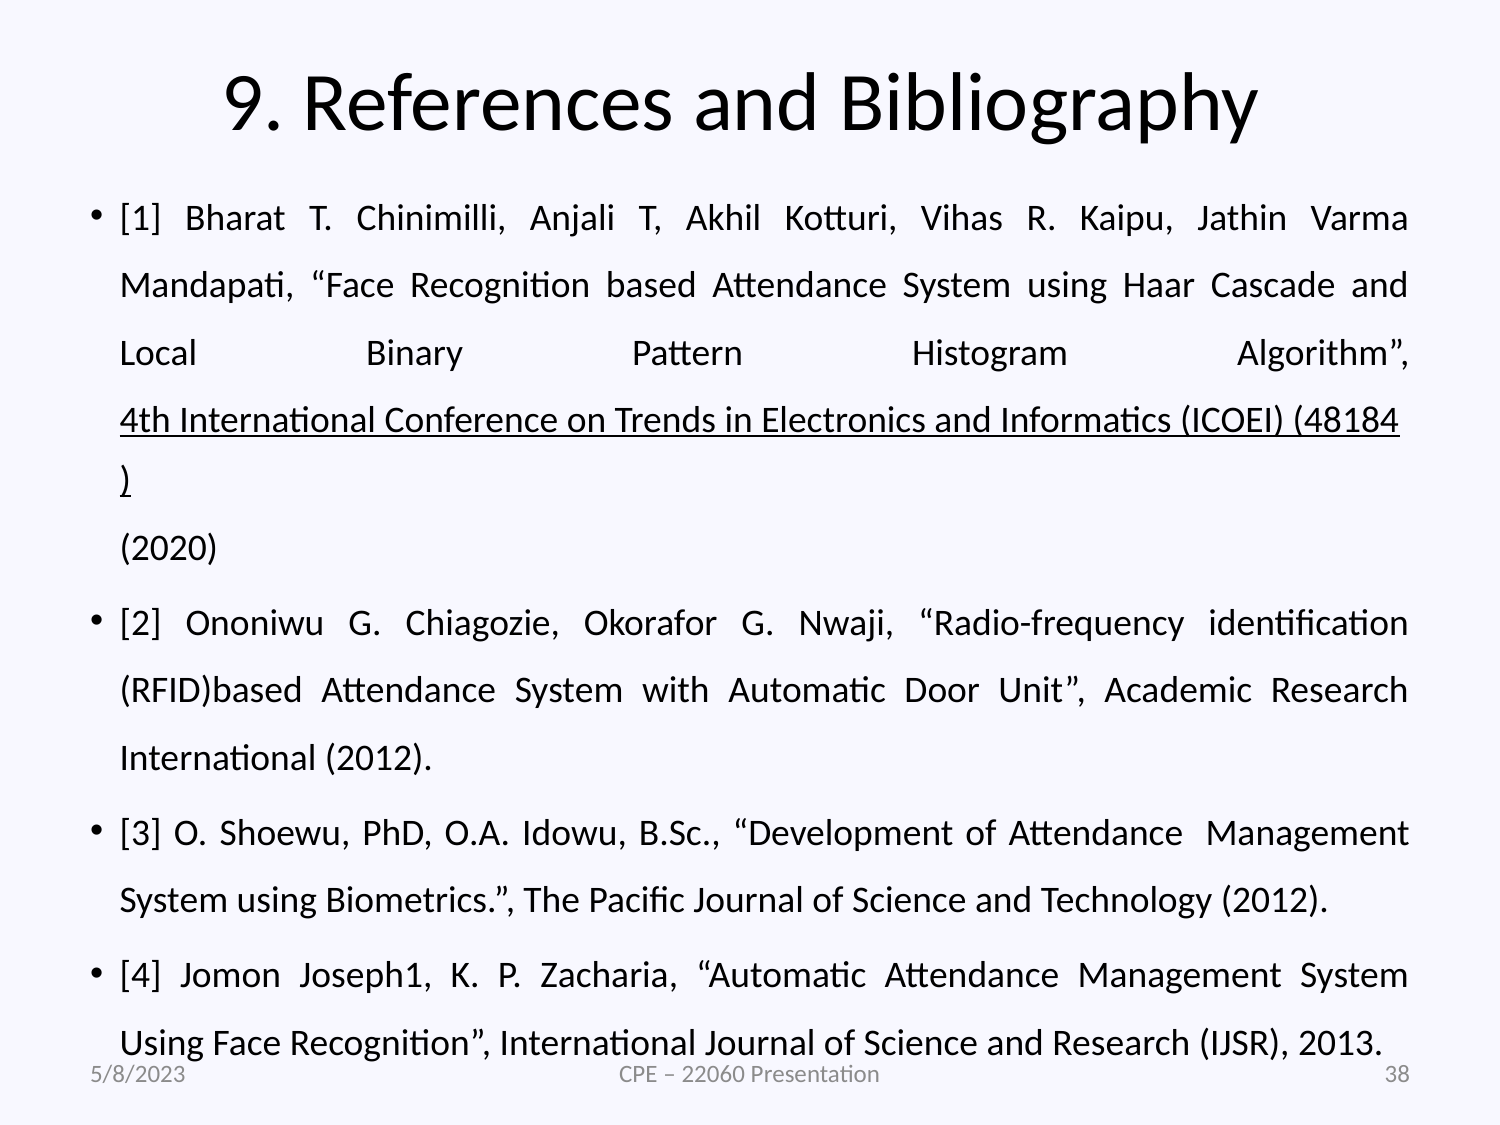

# 9. References and Bibliography
[1] Bharat T. Chinimilli, Anjali T, Akhil Kotturi, Vihas R. Kaipu, Jathin Varma Mandapati, “Face Recognition based Attendance System using Haar Cascade and Local Binary Pattern Histogram Algorithm”, 4th International Conference on Trends in Electronics and Informatics (ICOEI) (48184)(2020)
[2] Ononiwu G. Chiagozie, Okorafor G. Nwaji, “Radio-frequency identification (RFID)based Attendance System with Automatic Door Unit”, Academic Research International (2012).
[3] O. Shoewu, PhD, O.A. Idowu, B.Sc., “Development of Attendance 	Management System using Biometrics.”, The Pacific Journal of Science and Technology (2012).
[4] Jomon Joseph1, K. P. Zacharia, “Automatic Attendance Management System Using Face Recognition”, International Journal of Science and Research (IJSR), 2013.

5/8/2023
CPE – 22060 Presentation
38